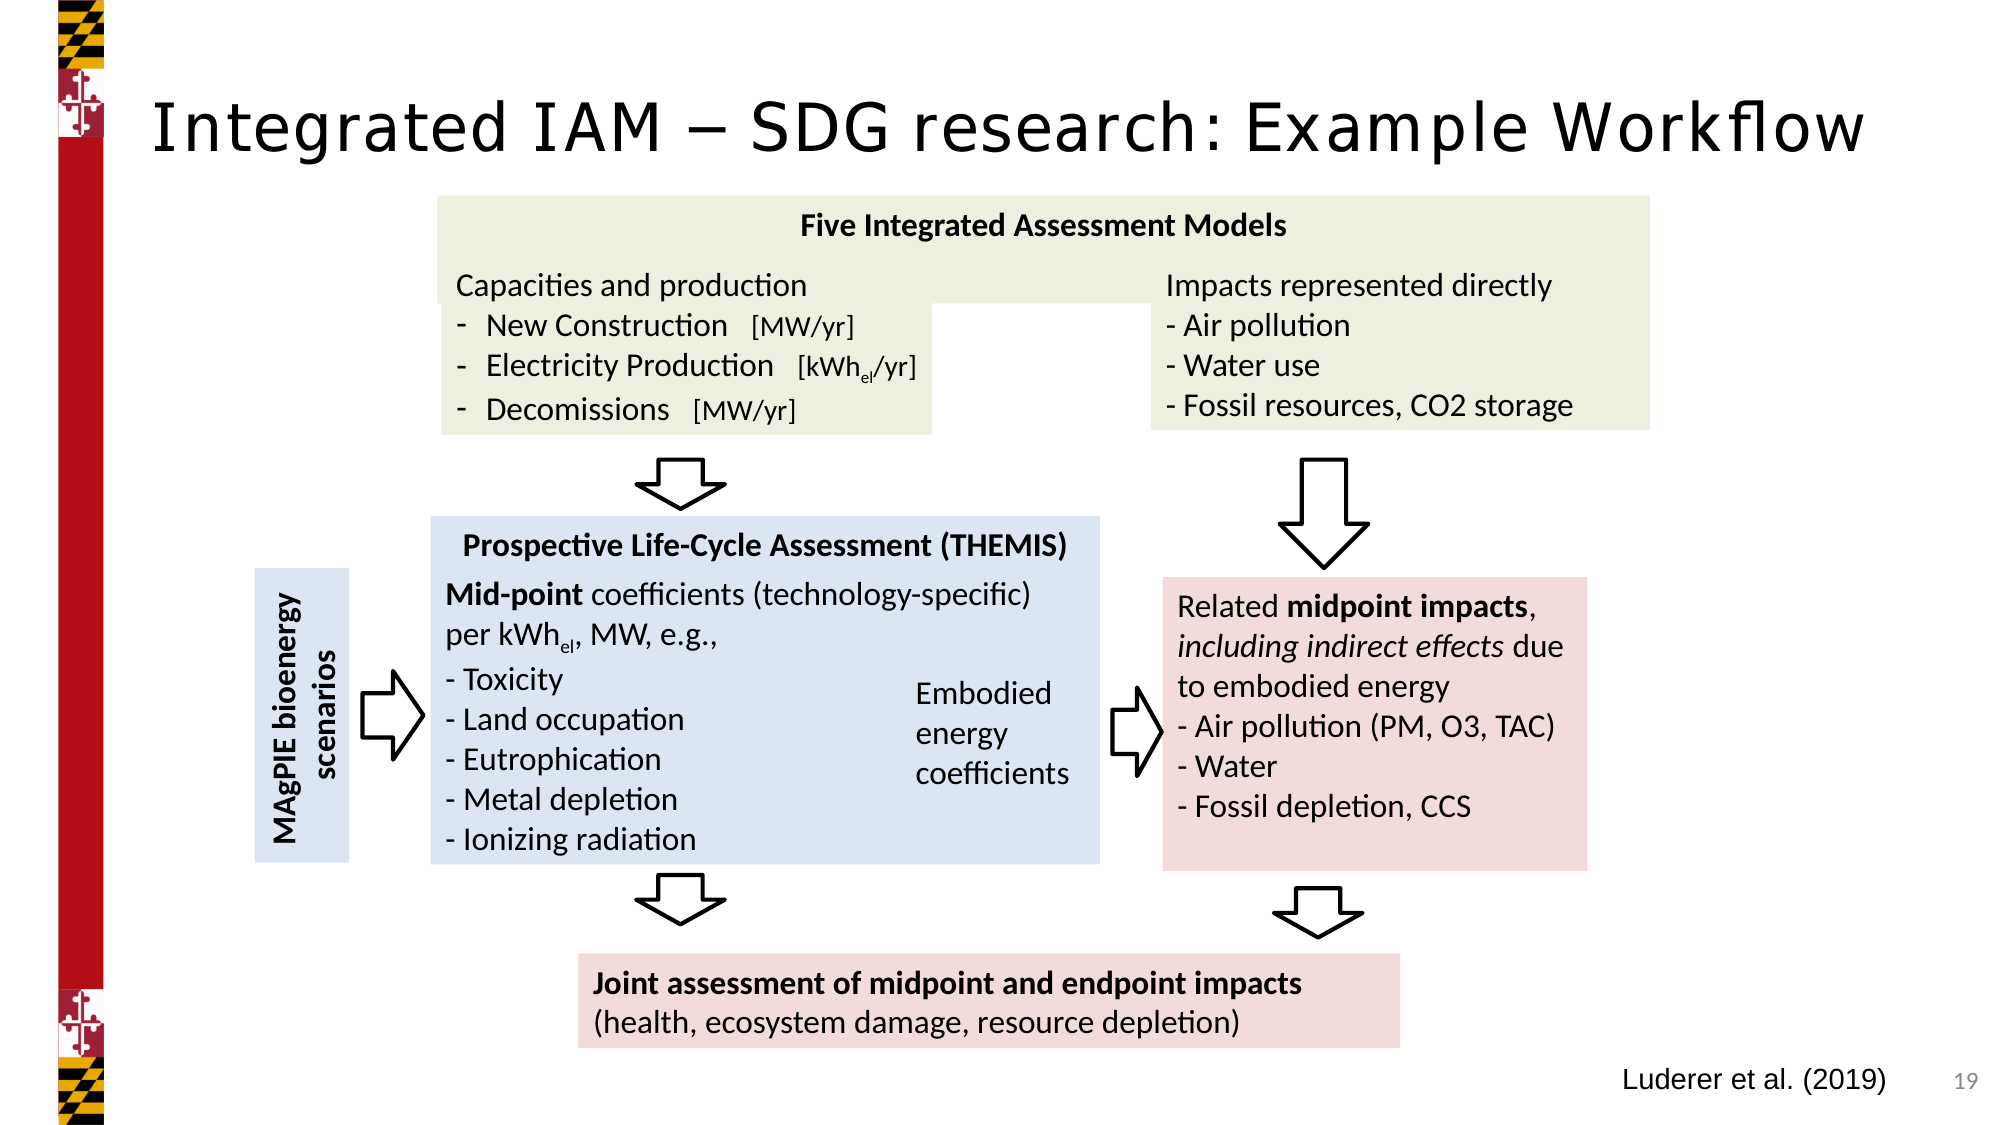

# Integrated IAM – SDG research: Example Workflow
Five Integrated Assessment Models

Impacts represented directly
- Air pollution
- Water use
- Fossil resources, CO2 storage
Capacities and production
New Construction   [MW/yr]
Electricity Production   [kWhel/yr]
Decomissions   [MW/yr]

Prospective Life-Cycle Assessment (THEMIS)
Mid-point coefficients (technology-specific)
per kWhel, MW, e.g.,
- Toxicity
- Land occupation
- Eutrophication
- Metal depletion
- Ionizing radiation
Related midpoint impacts, including indirect effects due to embodied energy
- Air pollution (PM, O3, TAC)
- Water
- Fossil depletion, CCS

Embodied energy
coefficients
MAgPIE bioenergy
scenarios

Joint assessment of midpoint and endpoint impacts (health, ecosystem damage, resource depletion)

Luderer et al. (2019)